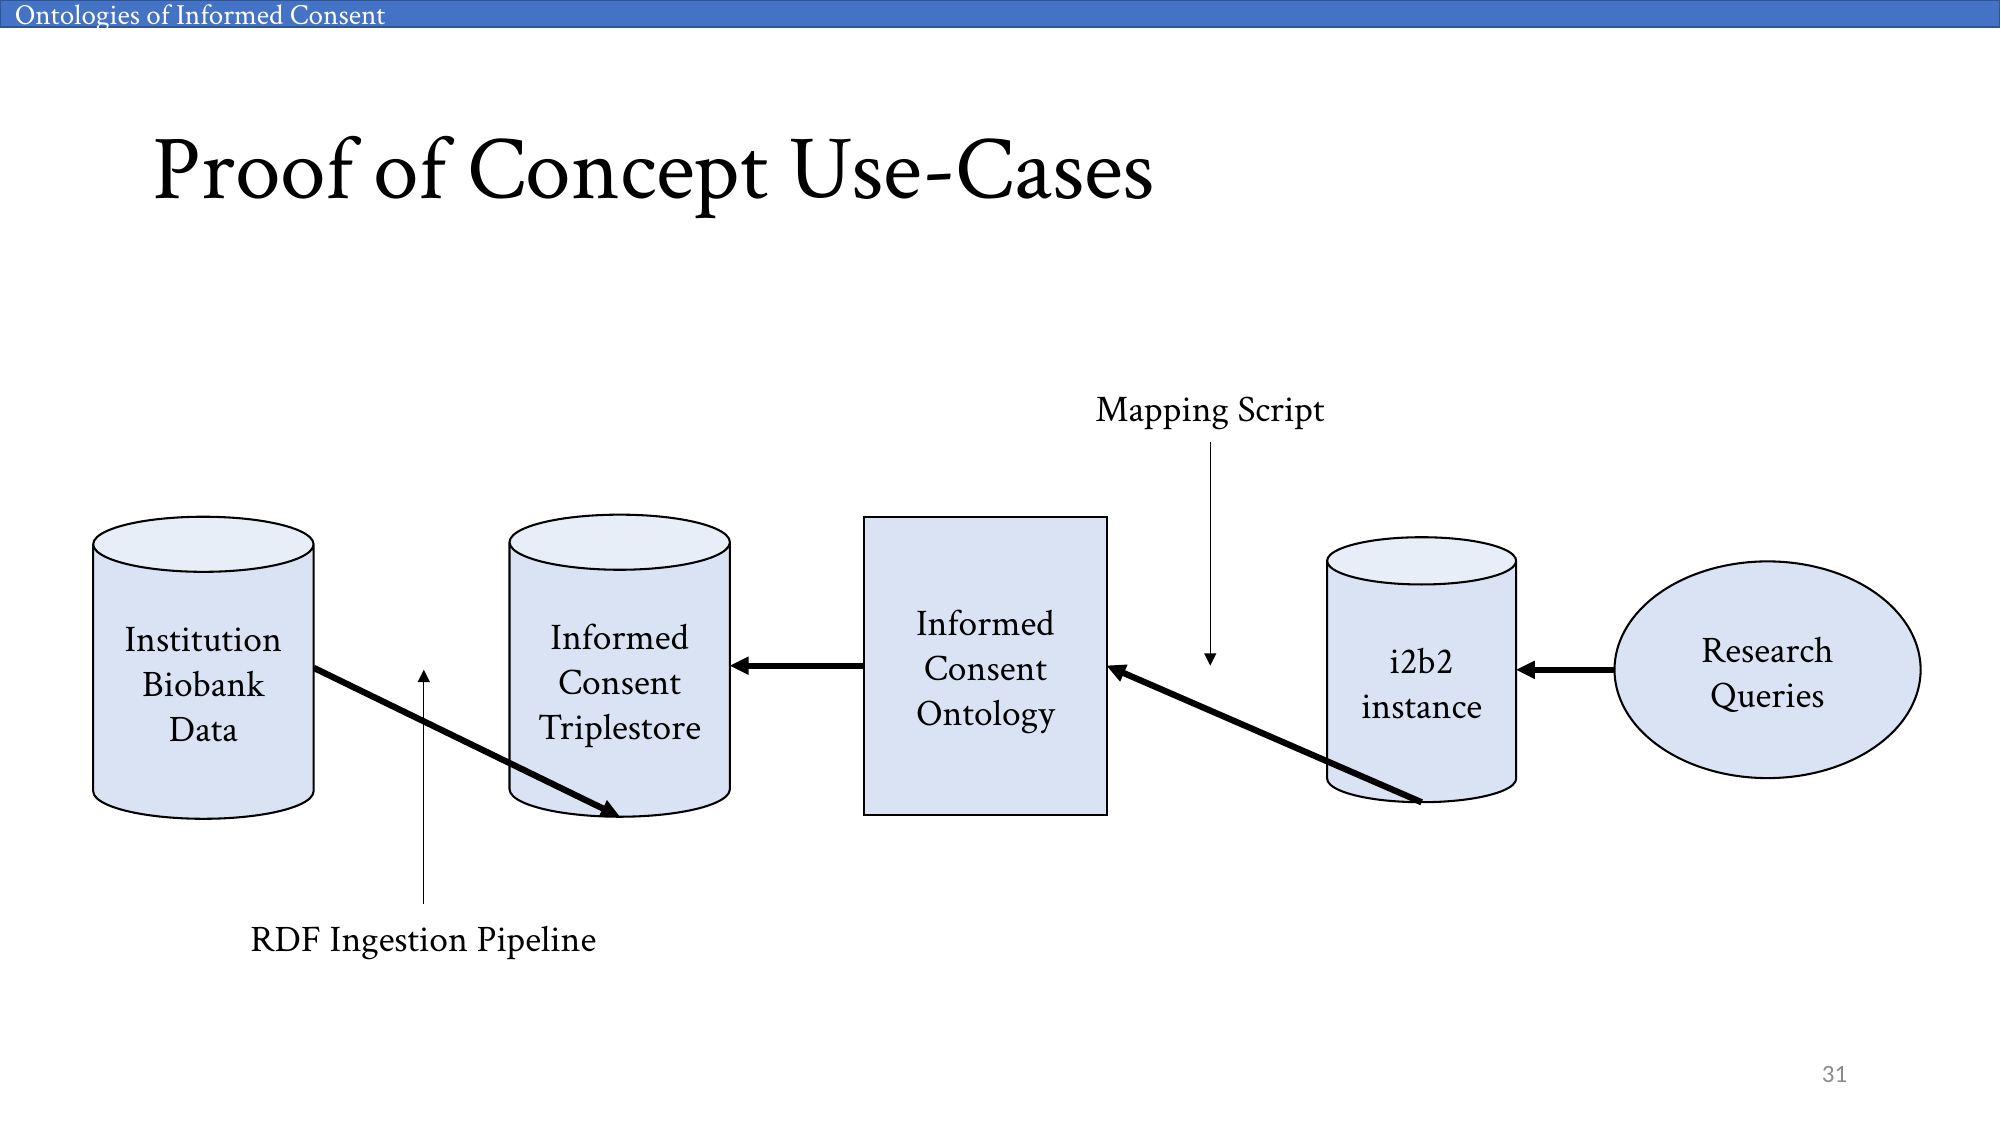

Ontologies of Informed Consent
# Proof of Concept Use-Cases
Mapping Script
Informed Consent Triplestore
Institution
Biobank Data
Informed Consent Ontology
i2b2 instance
Research Queries
RDF Ingestion Pipeline
31